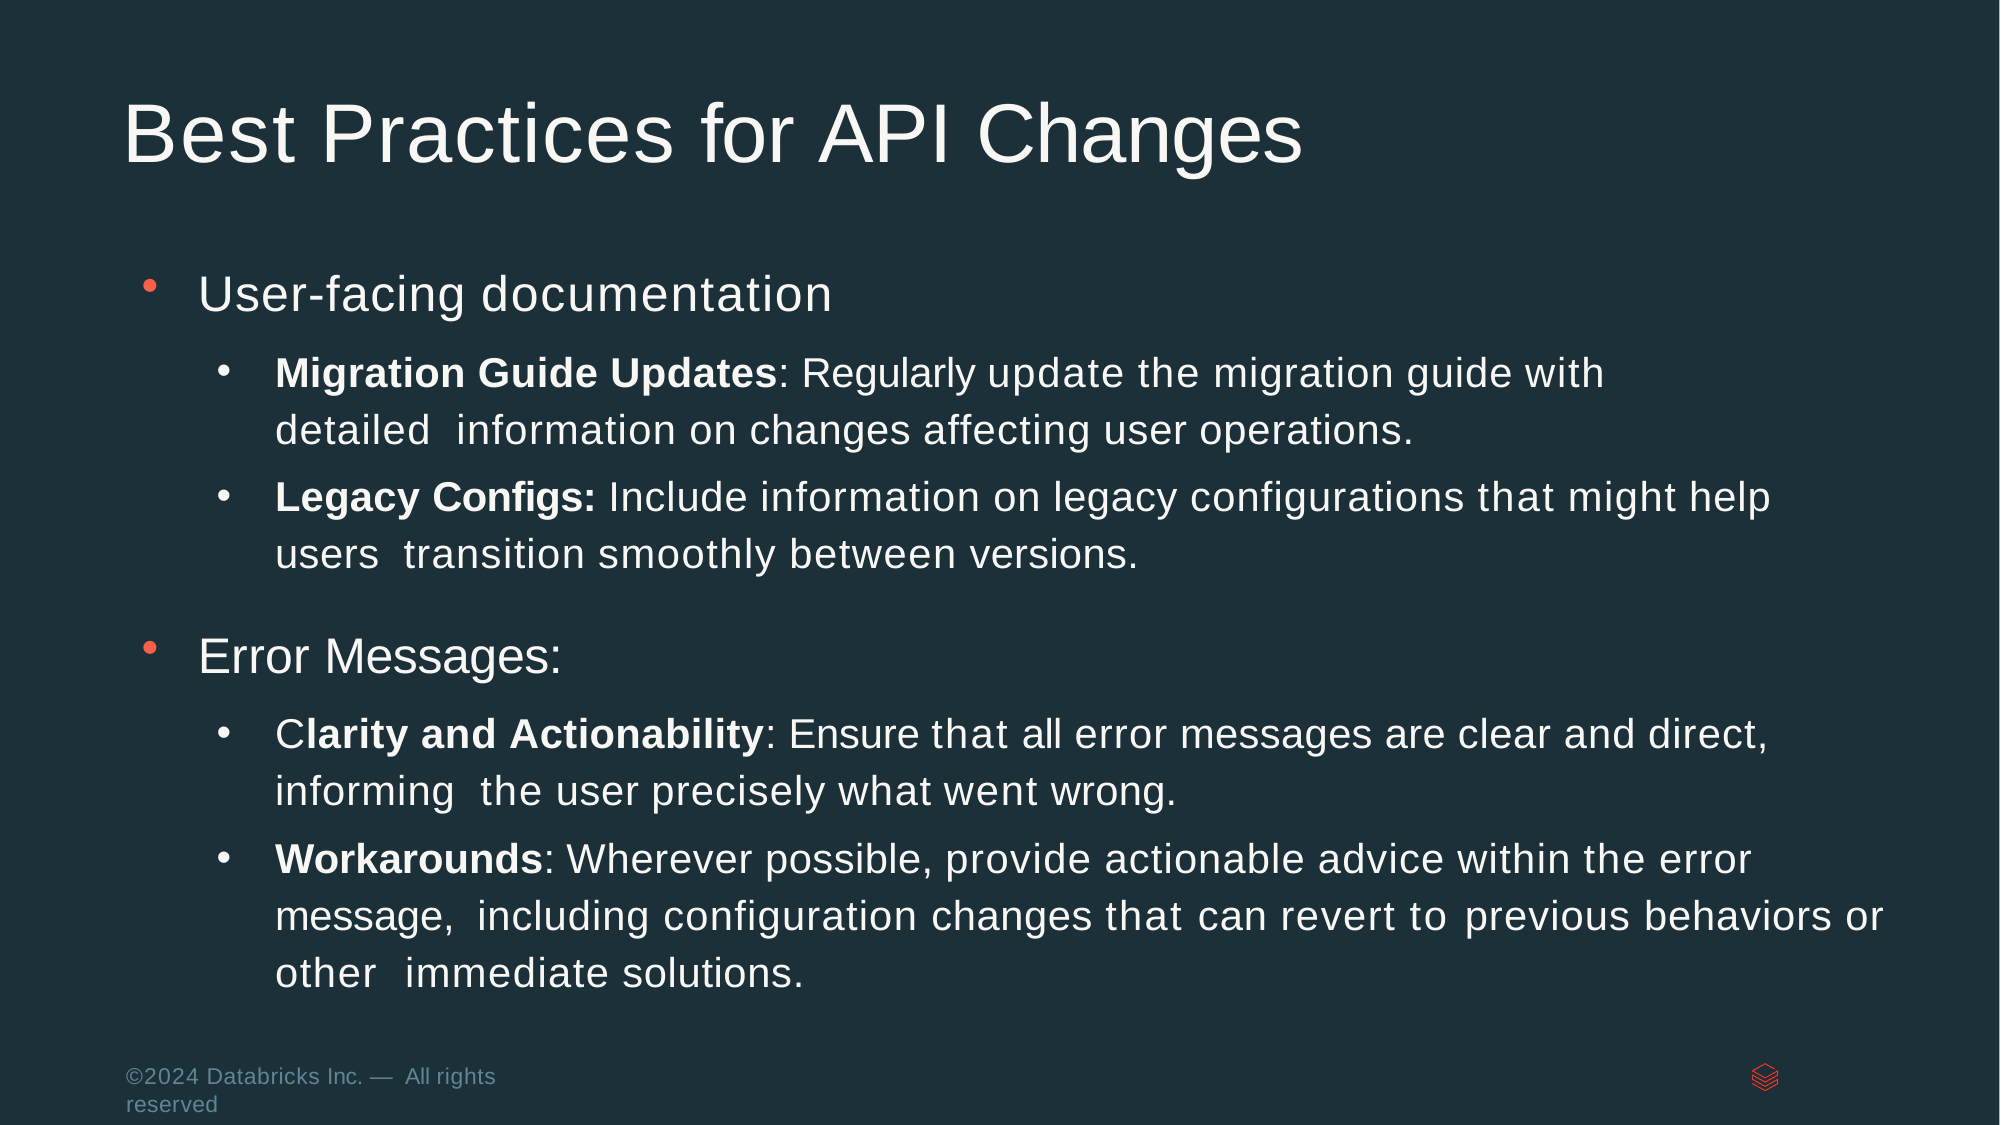

# Best Practices for API Changes
User-facing documentation
Migration Guide Updates: Regularly update the migration guide with detailed  information on changes affecting user operations.
Legacy Configs: Include information on legacy configurations that might help users  transition smoothly between versions.
Error Messages:
Clarity and Actionability: Ensure that all error messages are clear and direct, informing  the user precisely what went wrong.
Workarounds: Wherever possible, provide actionable advice within the error message,  including configuration changes that can revert to previous behaviors or other  immediate solutions.
©2024 Databricks Inc. — All rights reserved